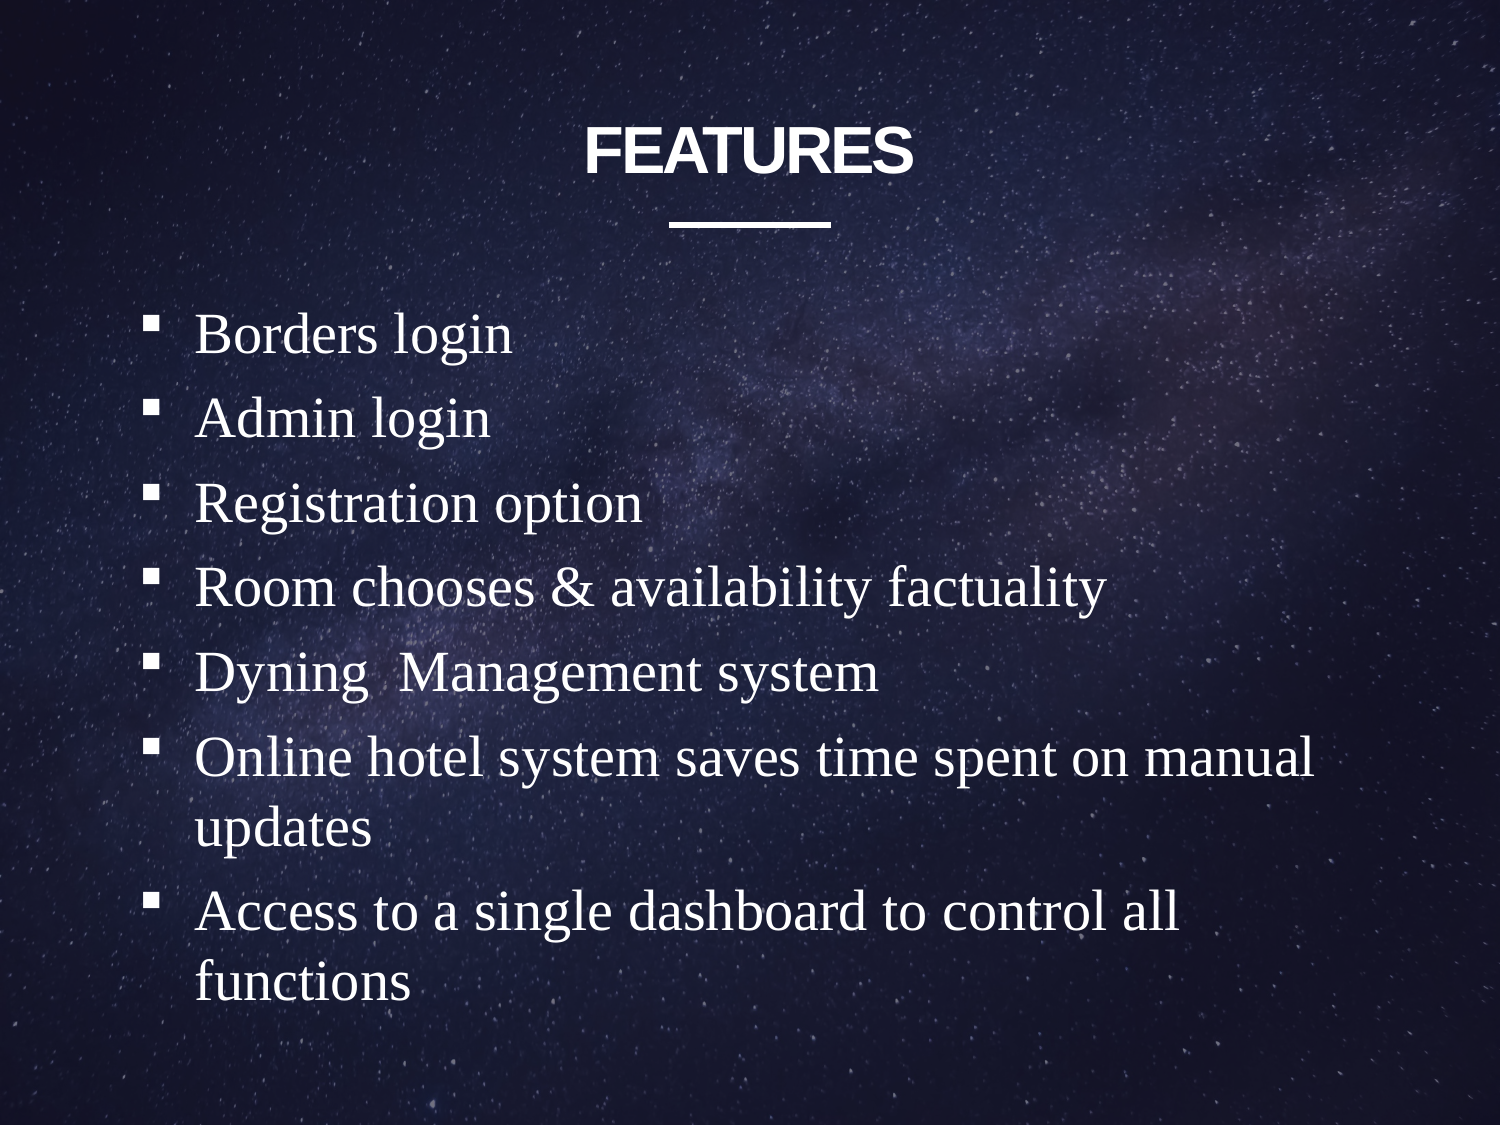

# Features
Borders login
Admin login
Registration option
Room chooses & availability factuality
Dyning  Management system
Online hotel system saves time spent on manual updates
Access to a single dashboard to control all functions